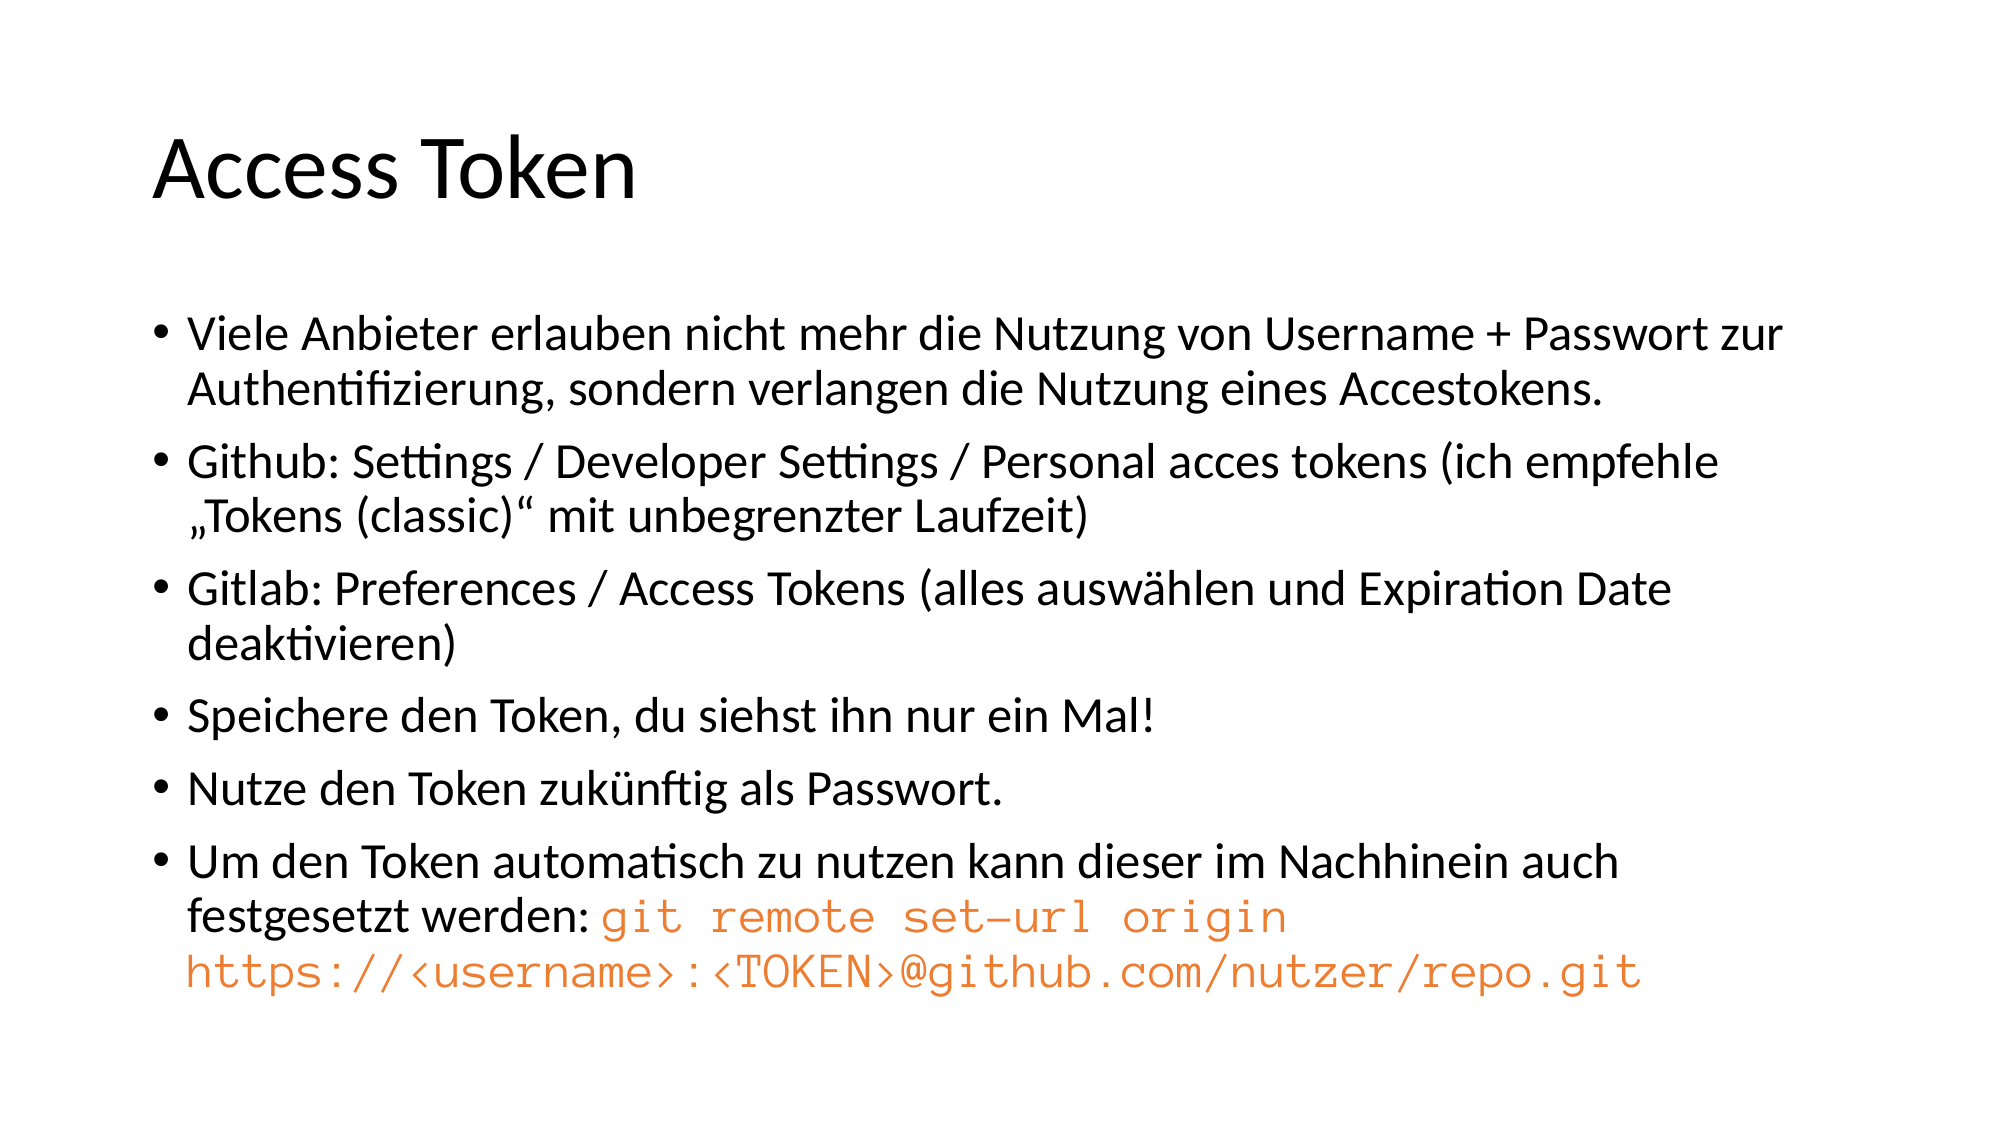

# Access Token
Viele Anbieter erlauben nicht mehr die Nutzung von Username + Passwort zur Authentifizierung, sondern verlangen die Nutzung eines Accestokens.
Github: Settings / Developer Settings / Personal acces tokens (ich empfehle „Tokens (classic)“ mit unbegrenzter Laufzeit)
Gitlab: Preferences / Access Tokens (alles auswählen und Expiration Date deaktivieren)
Speichere den Token, du siehst ihn nur ein Mal!
Nutze den Token zukünftig als Passwort.
Um den Token automatisch zu nutzen kann dieser im Nachhinein auch festgesetzt werden: git remote set-url origin https://<username>:<TOKEN>@github.com/nutzer/repo.git